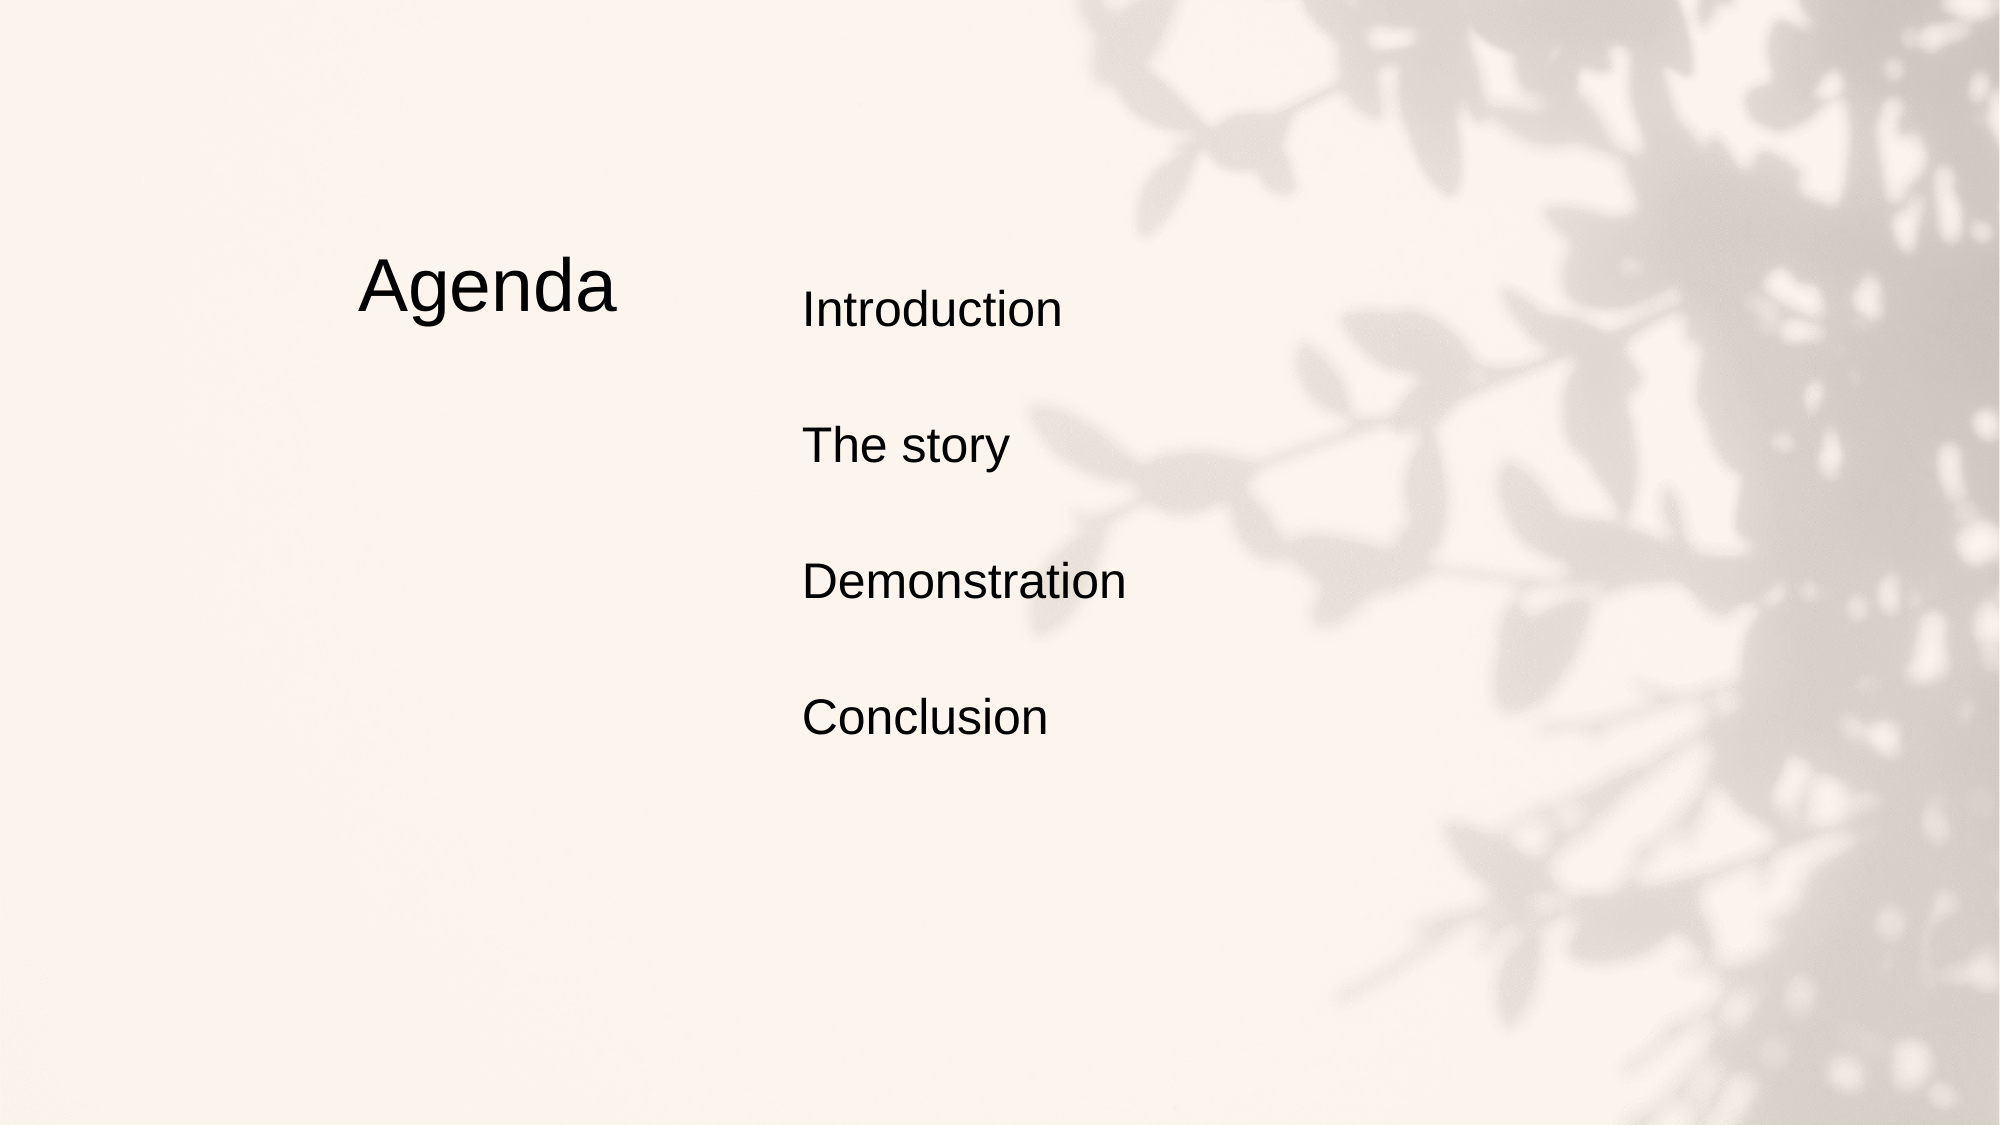

Introduction
The story
Demonstration
Conclusion
# Agenda